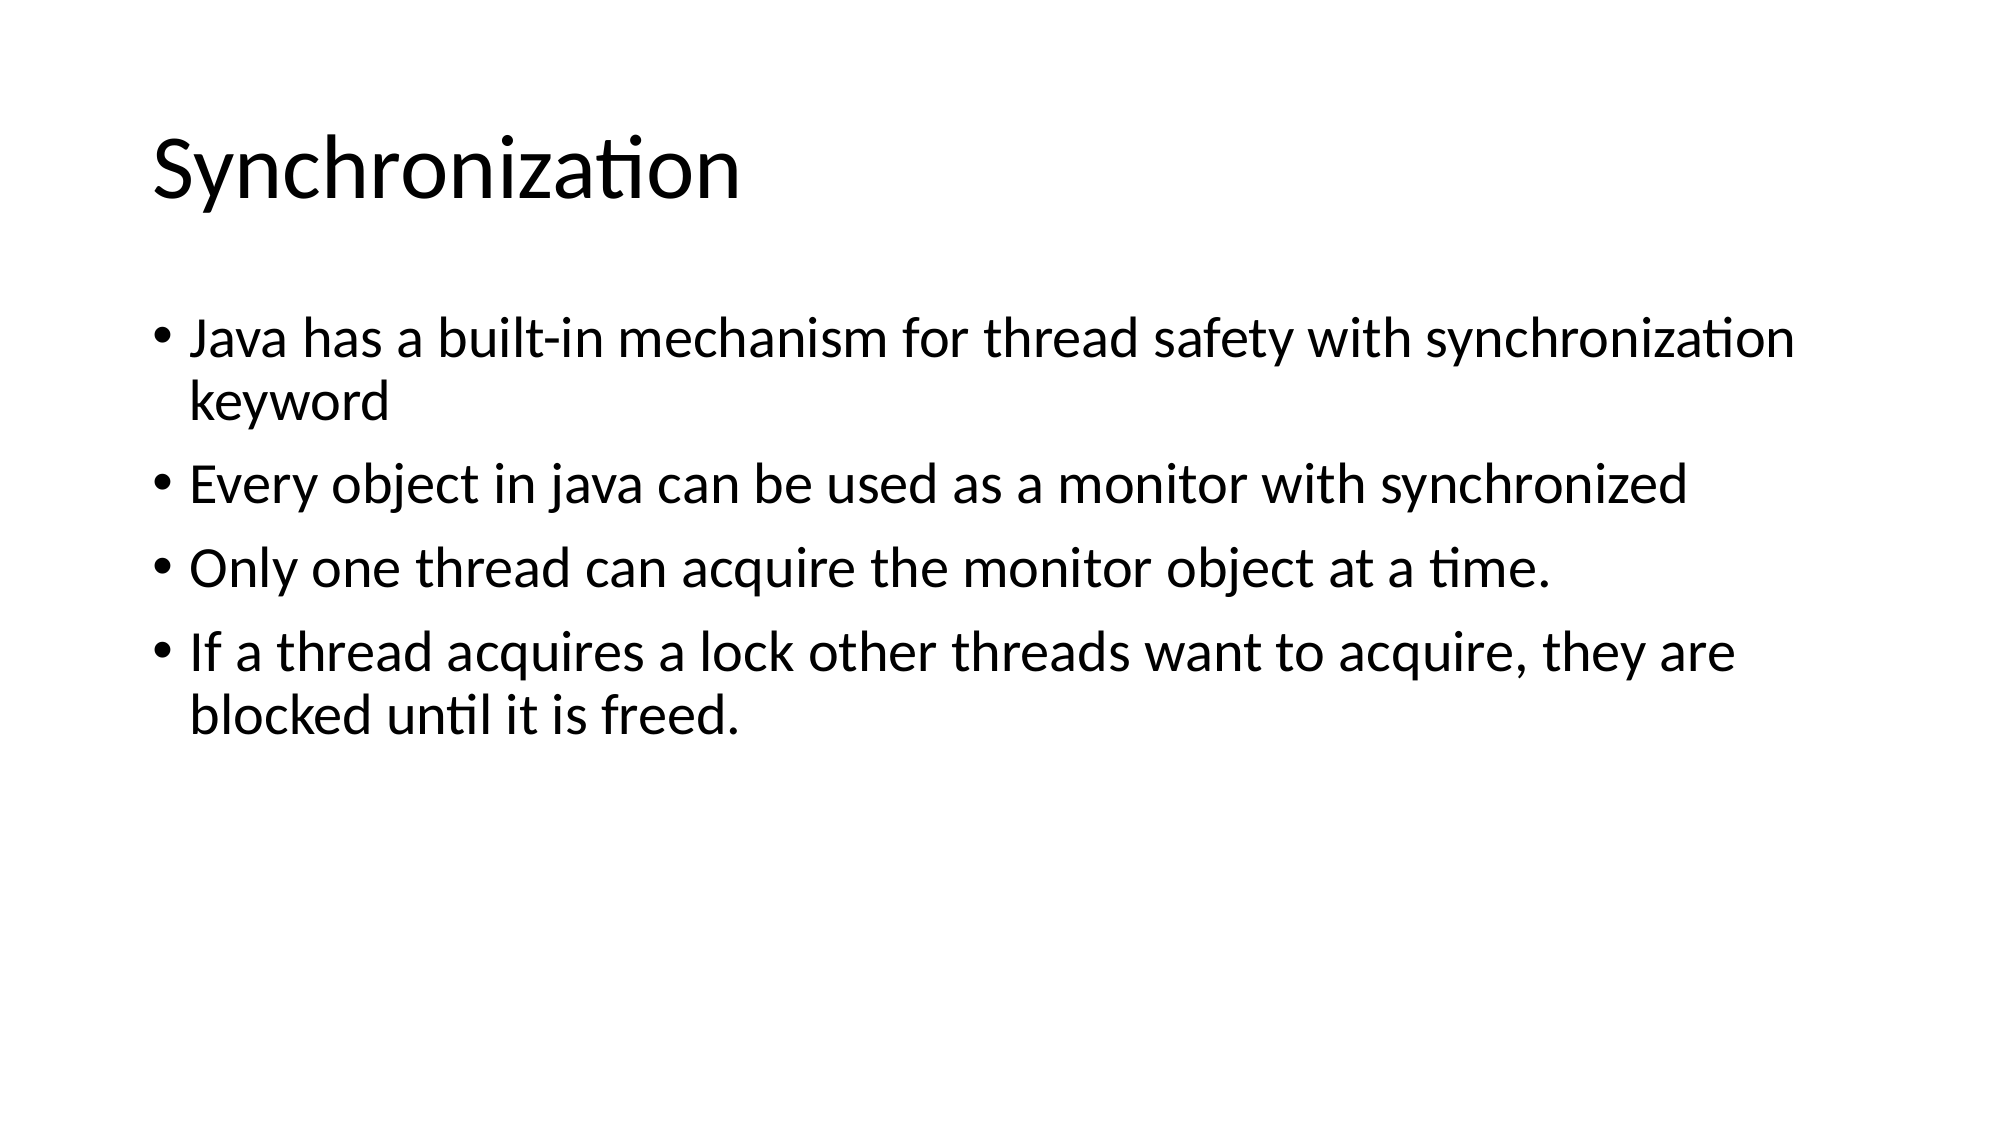

# Synchronization
Java has a built-in mechanism for thread safety with synchronization keyword
Every object in java can be used as a monitor with synchronized
Only one thread can acquire the monitor object at a time.
If a thread acquires a lock other threads want to acquire, they are blocked until it is freed.